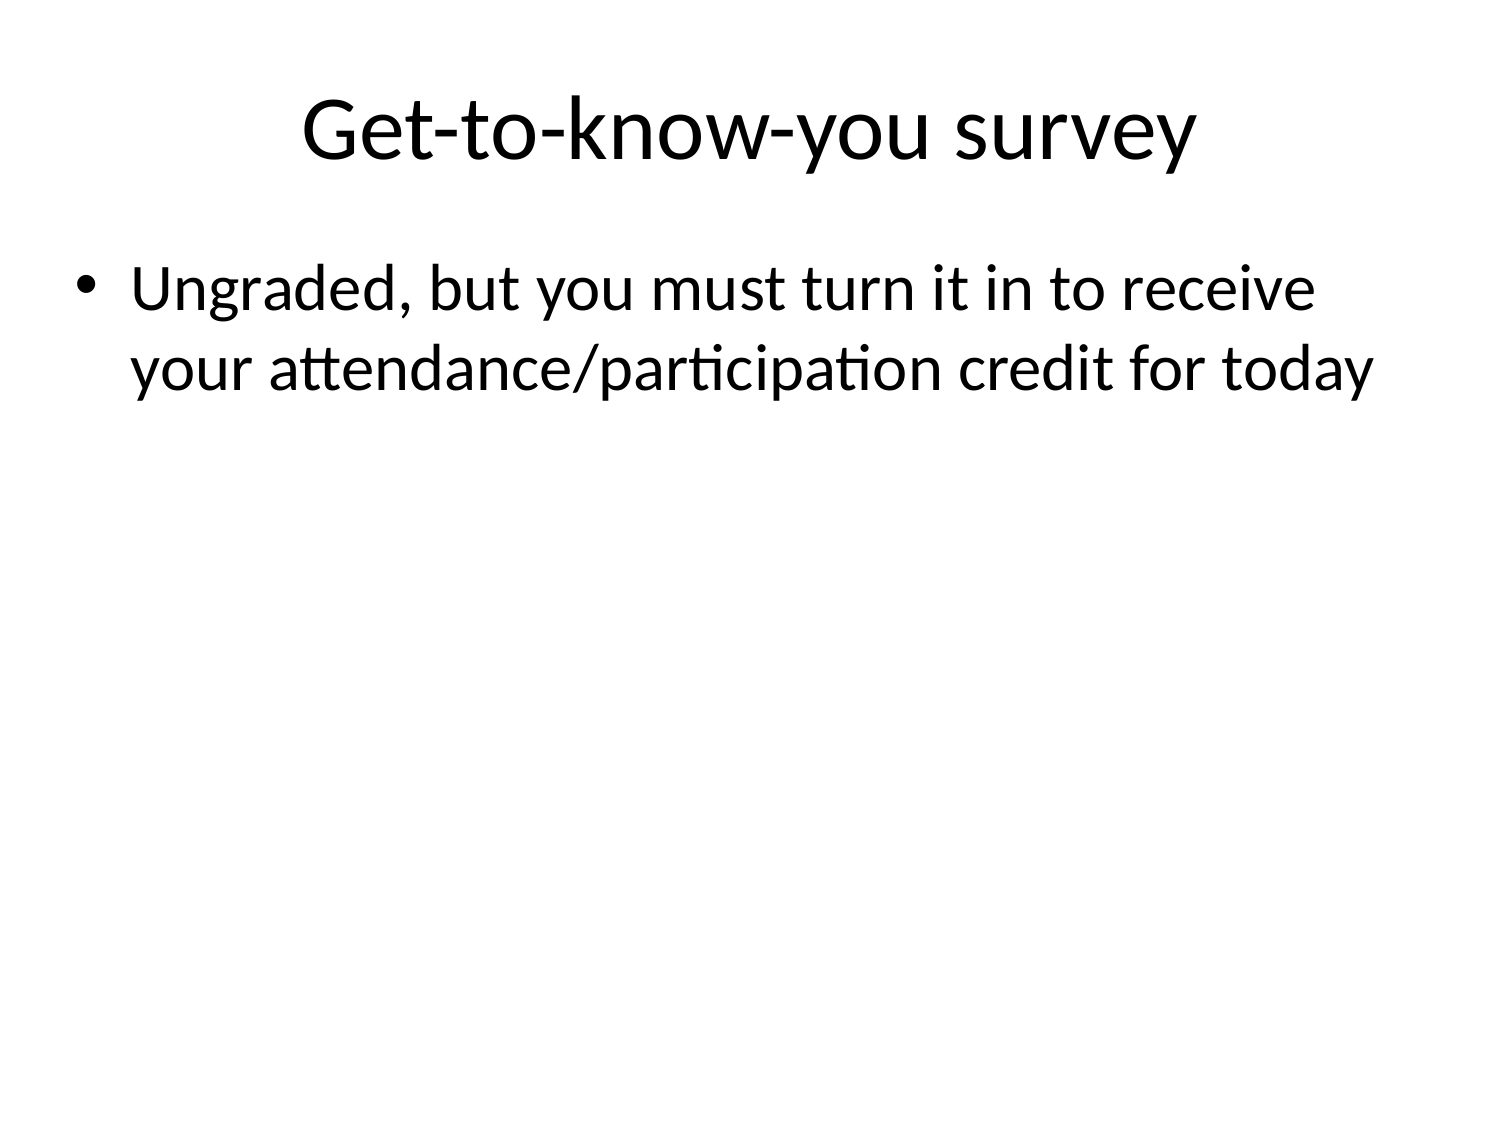

# Get-to-know-you survey
Ungraded, but you must turn it in to receive your attendance/participation credit for today